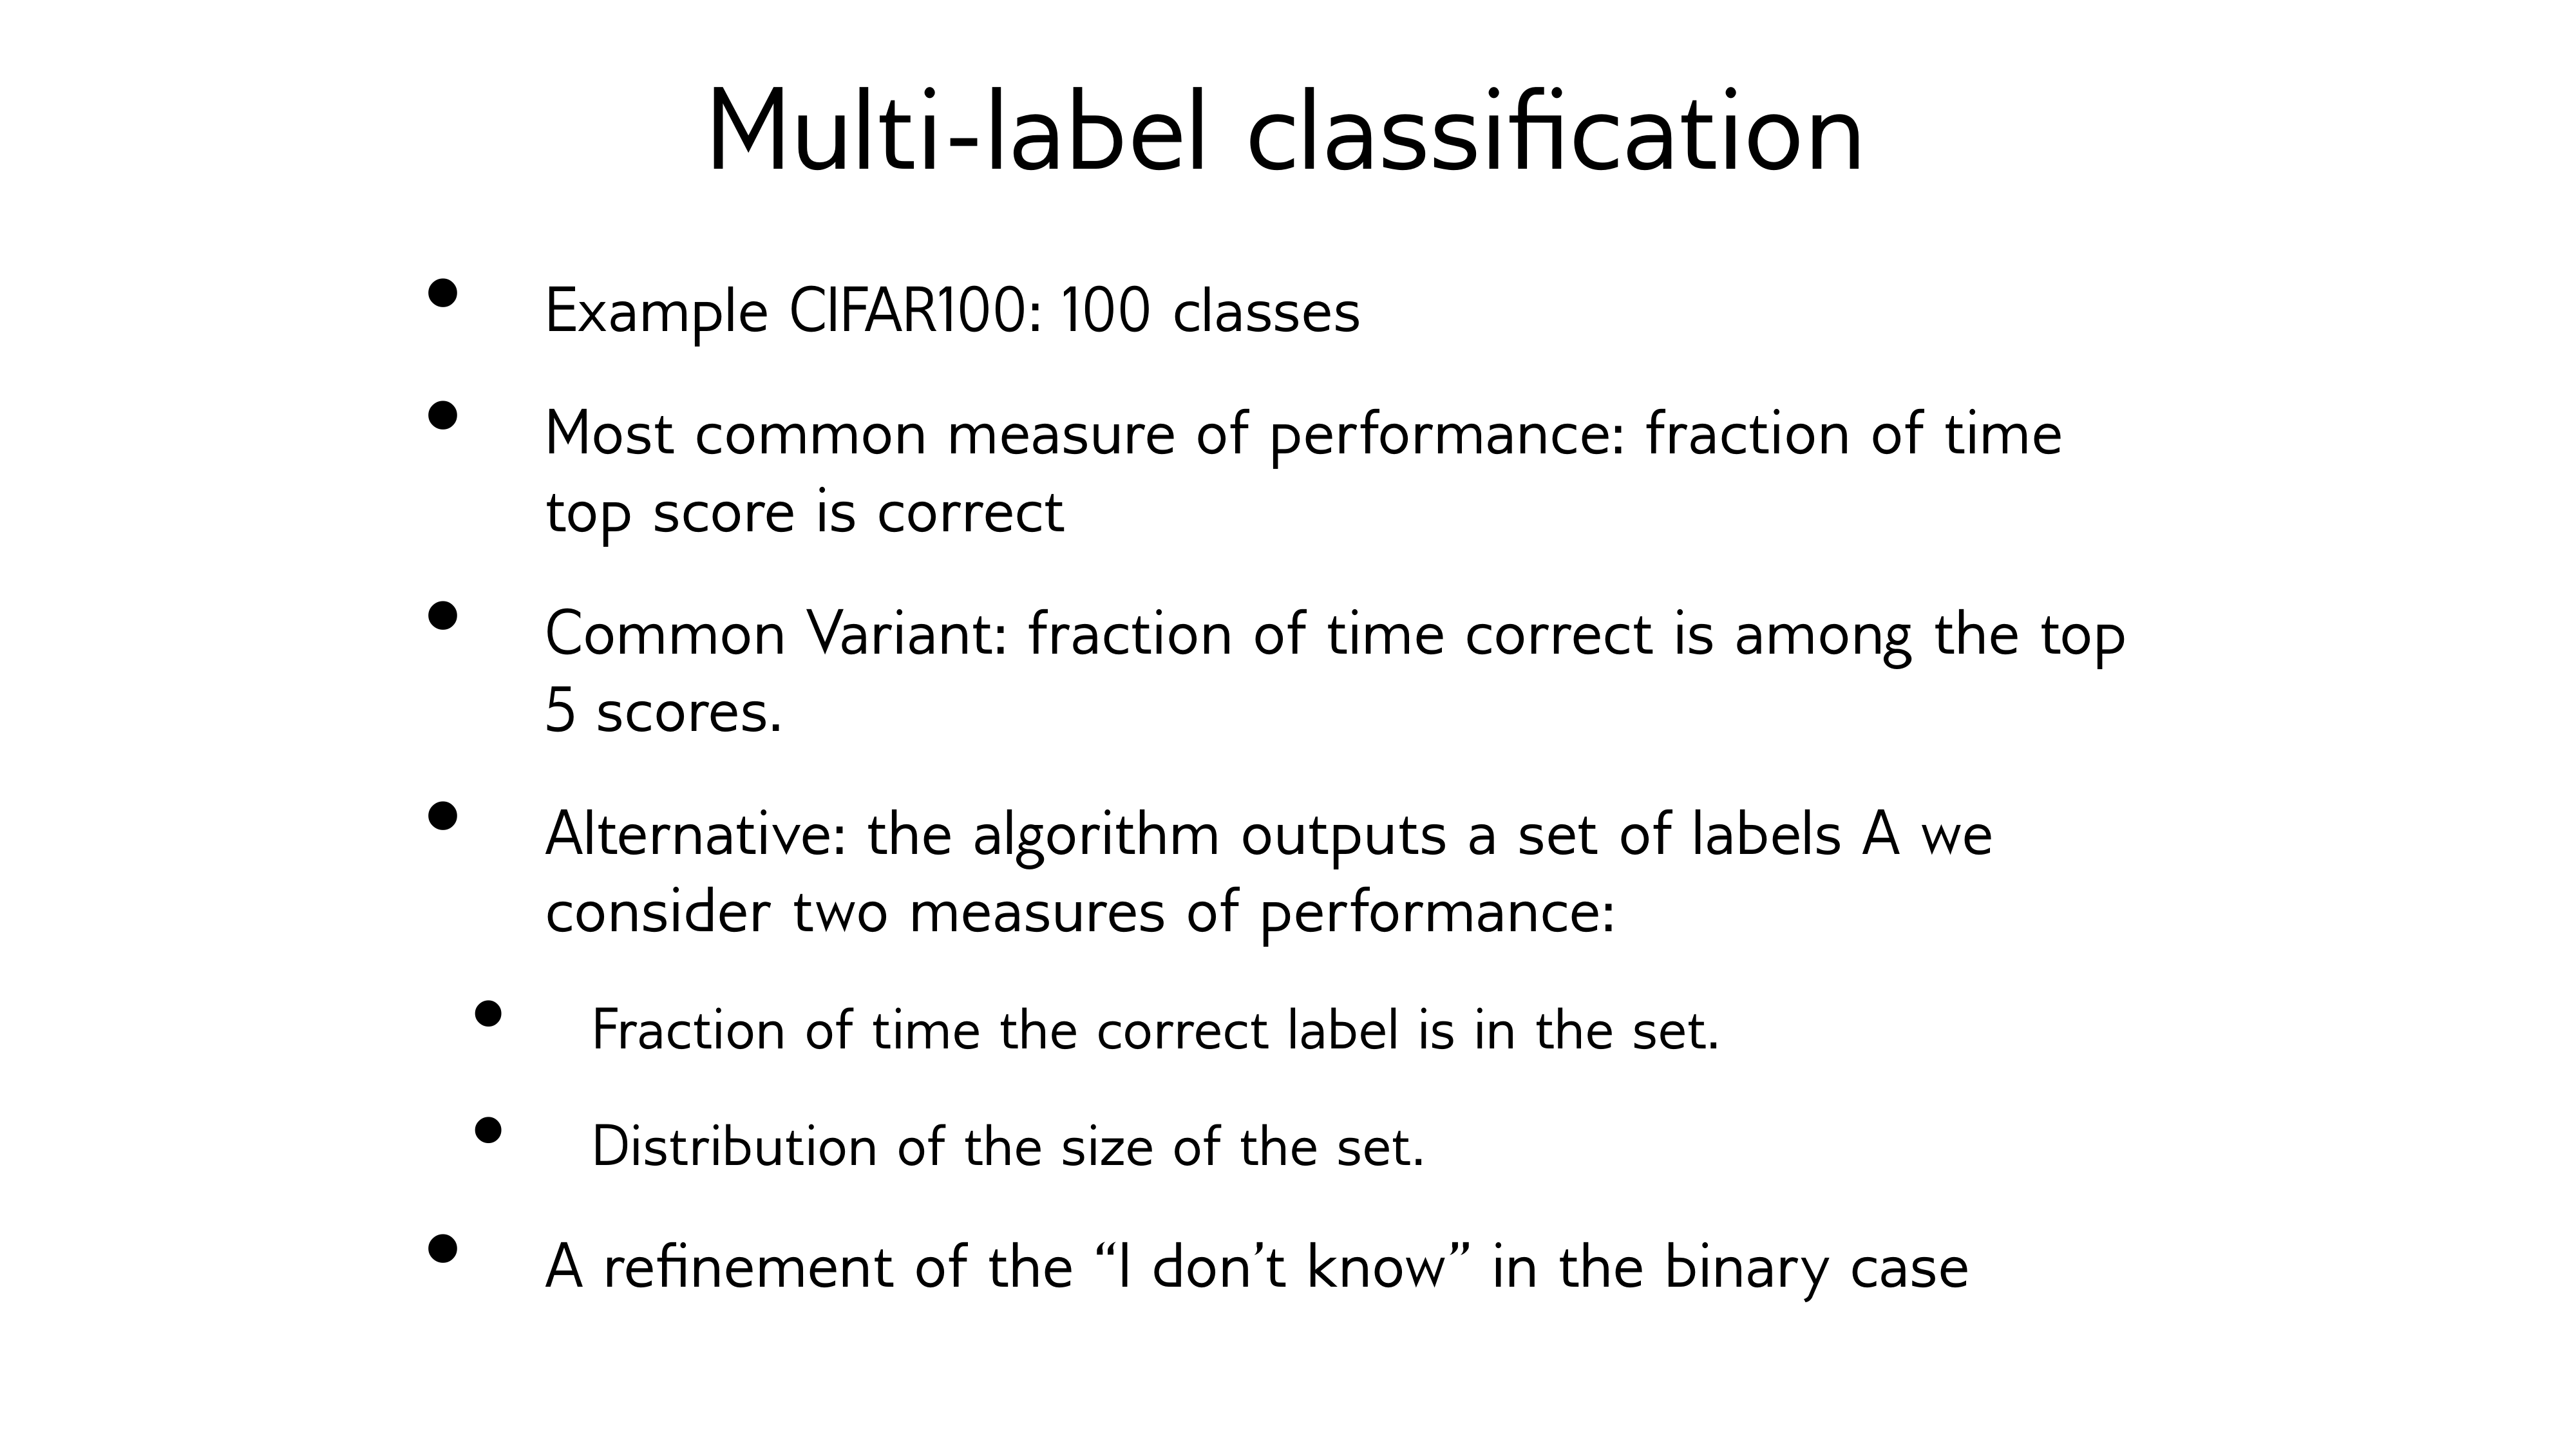

# Multi-label classification
Example CIFAR100: 100 classes
Most common measure of performance: fraction of time top score is correct
Common Variant: fraction of time correct is among the top 5 scores.
Alternative: the algorithm outputs a set of labels A we consider two measures of performance:
Fraction of time the correct label is in the set.
Distribution of the size of the set.
A refinement of the “I don’t know” in the binary case